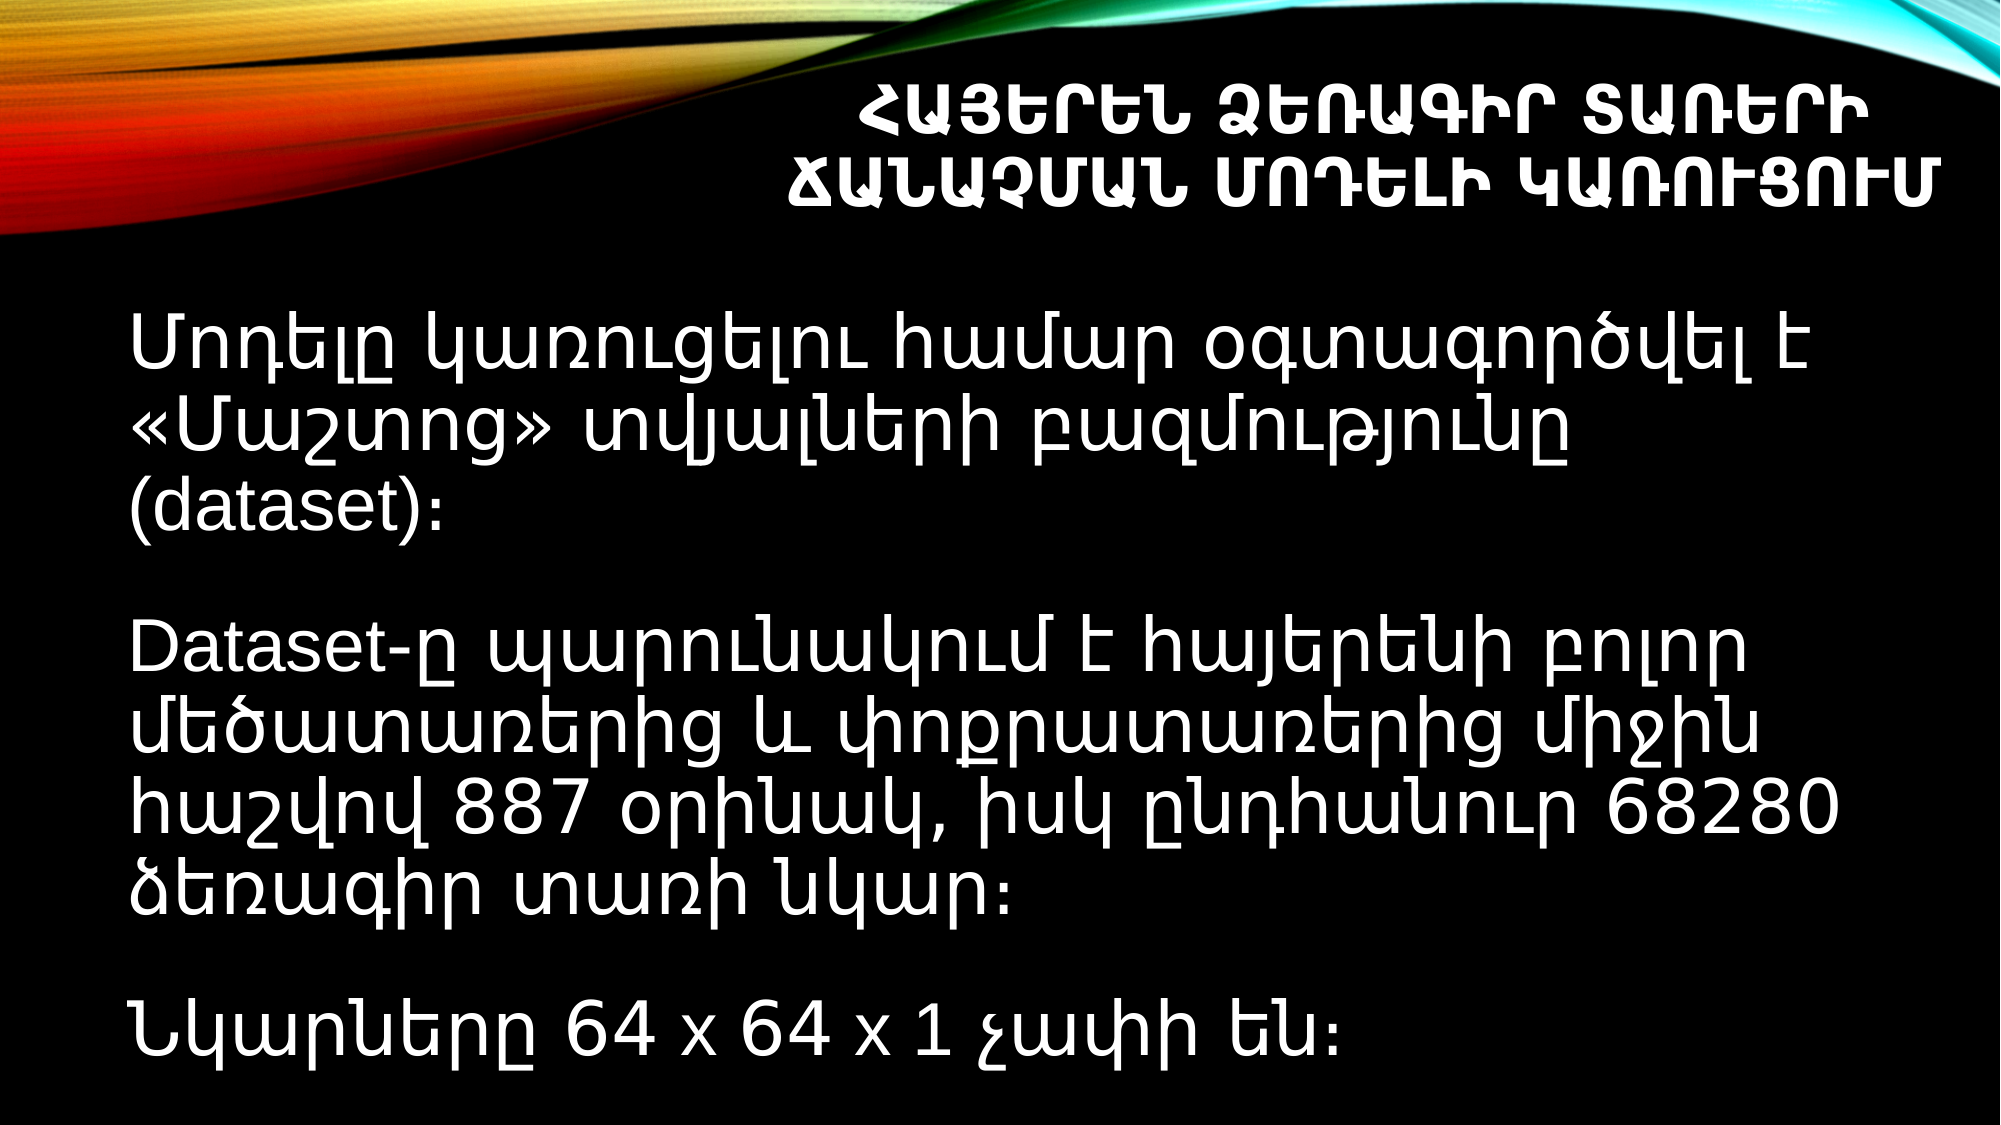

# հայերեն ձեռագիր տառերի ճանաչման մոդելի կառուցում
Մոդելը կառուցելու համար օգտագործվել է «Մաշտոց» տվյալների բազմությունը (dataset)։

Dataset-ը պարունակում է հայերենի բոլոր մեծատառերից և փոքրատառերից միջին հաշվով 887 օրինակ, իսկ ընդհանուր 68280 ձեռագիր տառի նկար։

Նկարները 64 x 64 x 1 չափի են։